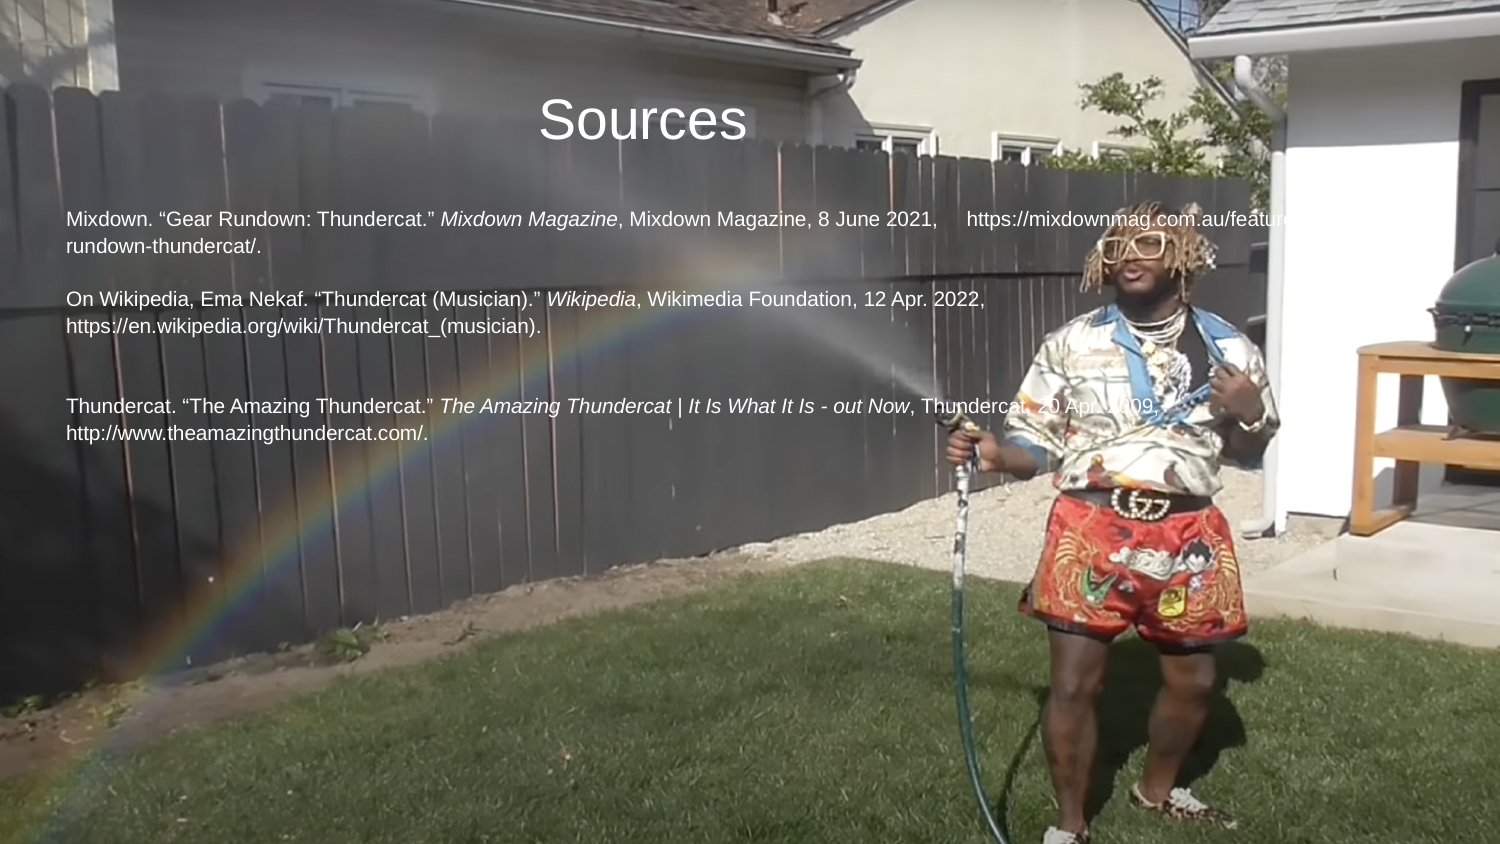

# Sources
Mixdown. “Gear Rundown: Thundercat.” Mixdown Magazine, Mixdown Magazine, 8 June 2021,     https://mixdownmag.com.au/features/gear-rundown-thundercat/.

On Wikipedia, Ema Nekaf. “Thundercat (Musician).” Wikipedia, Wikimedia Foundation, 12 Apr. 2022, https://en.wikipedia.org/wiki/Thundercat_(musician).

Thundercat. “The Amazing Thundercat.” The Amazing Thundercat | It Is What It Is - out Now, Thundercat, 20 Apr. 2009, http://www.theamazingthundercat.com/.